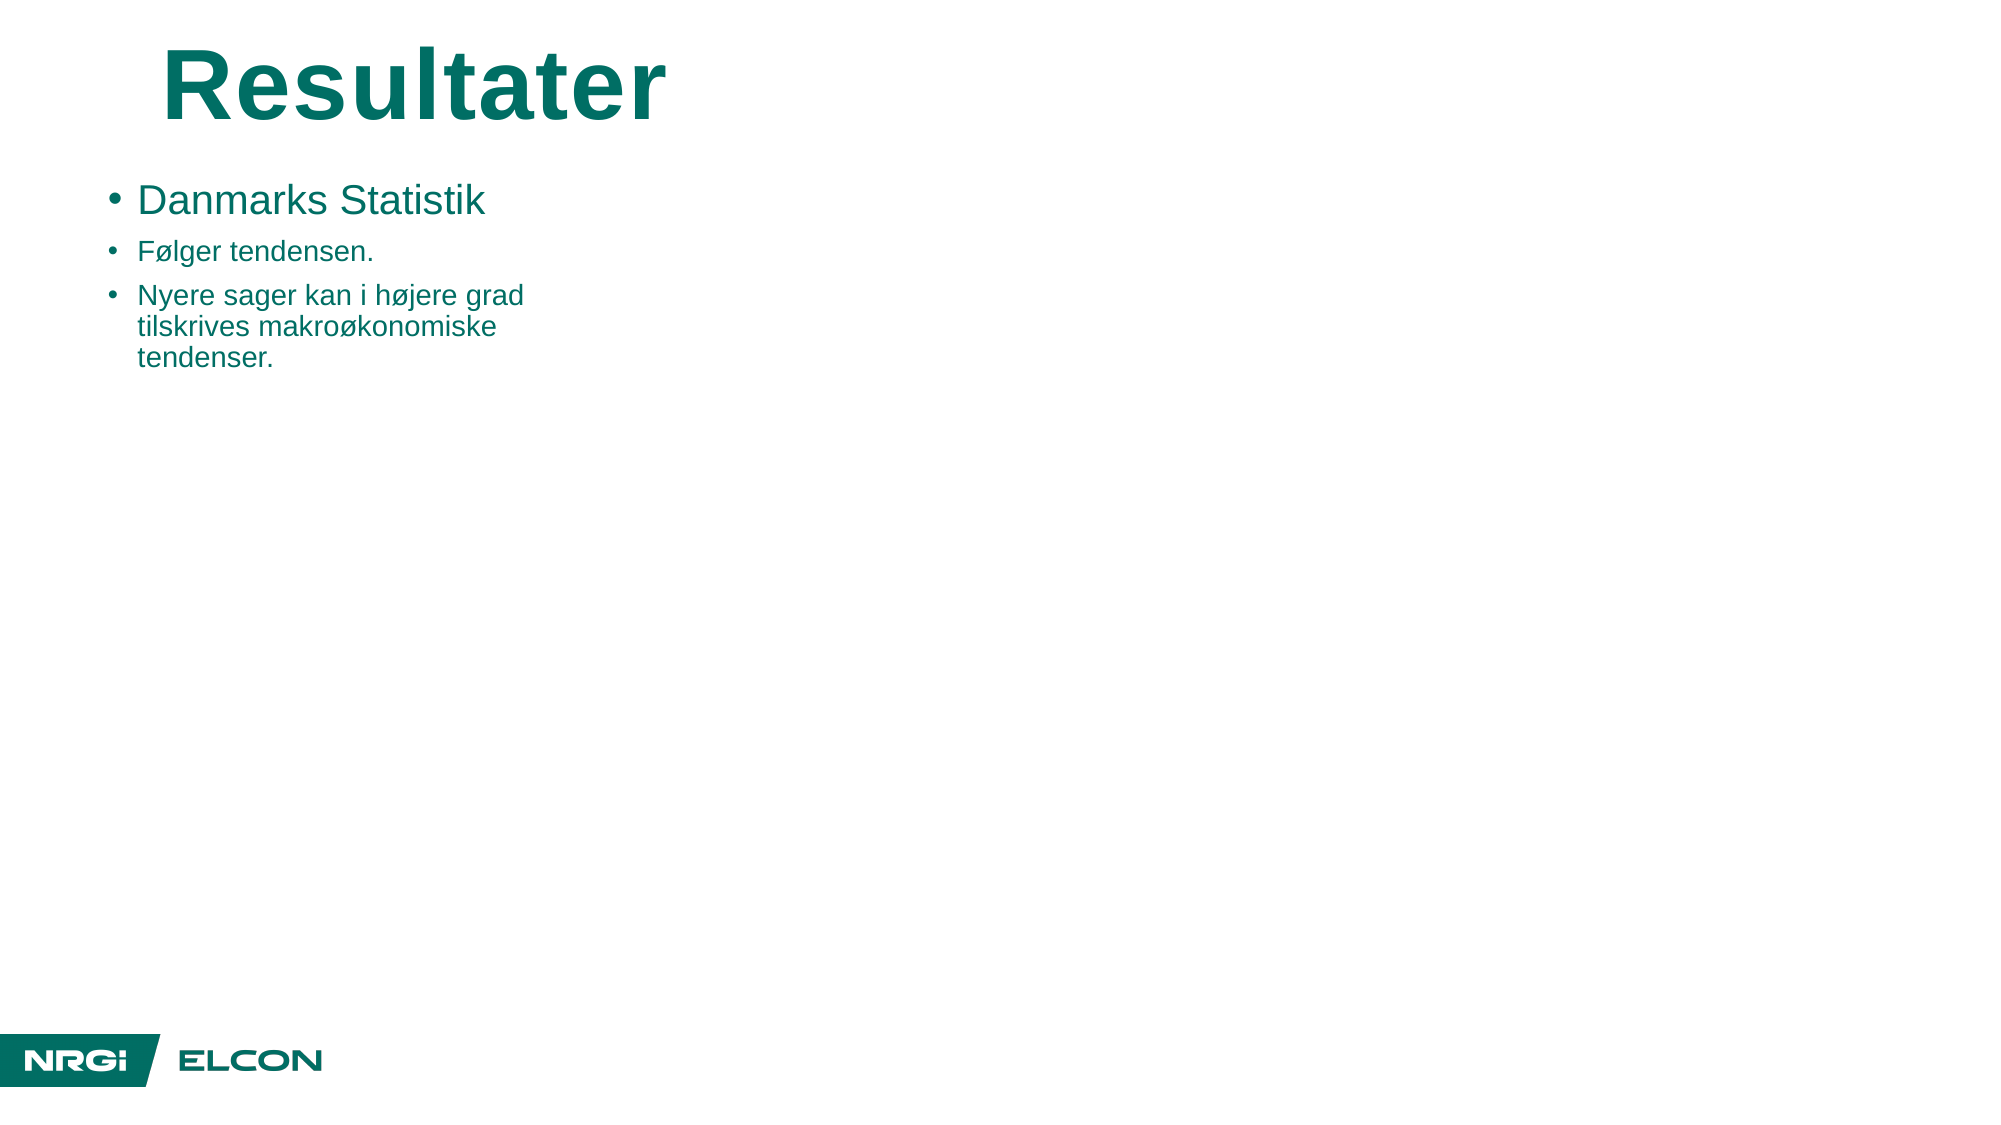

# Resultater
Danmarks Statistik
Følger tendensen.
Nyere sager kan i højere grad tilskrives makroøkonomiske tendenser.